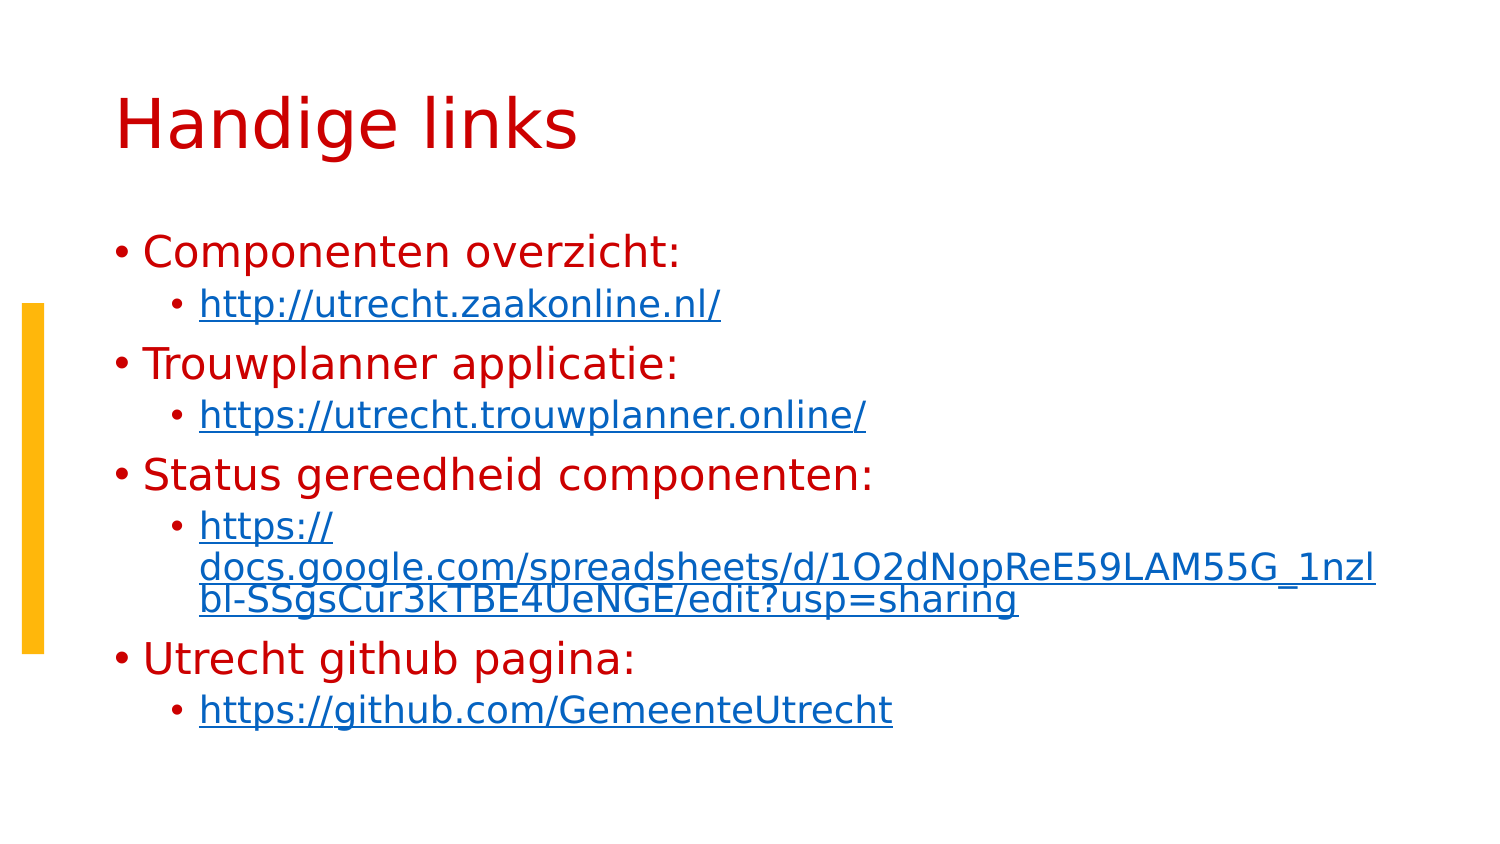

# Handige links
Componenten overzicht:
http://utrecht.zaakonline.nl/
Trouwplanner applicatie:
https://utrecht.trouwplanner.online/
Status gereedheid componenten:
https://docs.google.com/spreadsheets/d/1O2dNopReE59LAM55G_1nzlbl-SSgsCur3kTBE4UeNGE/edit?usp=sharing
Utrecht github pagina:
https://github.com/GemeenteUtrecht